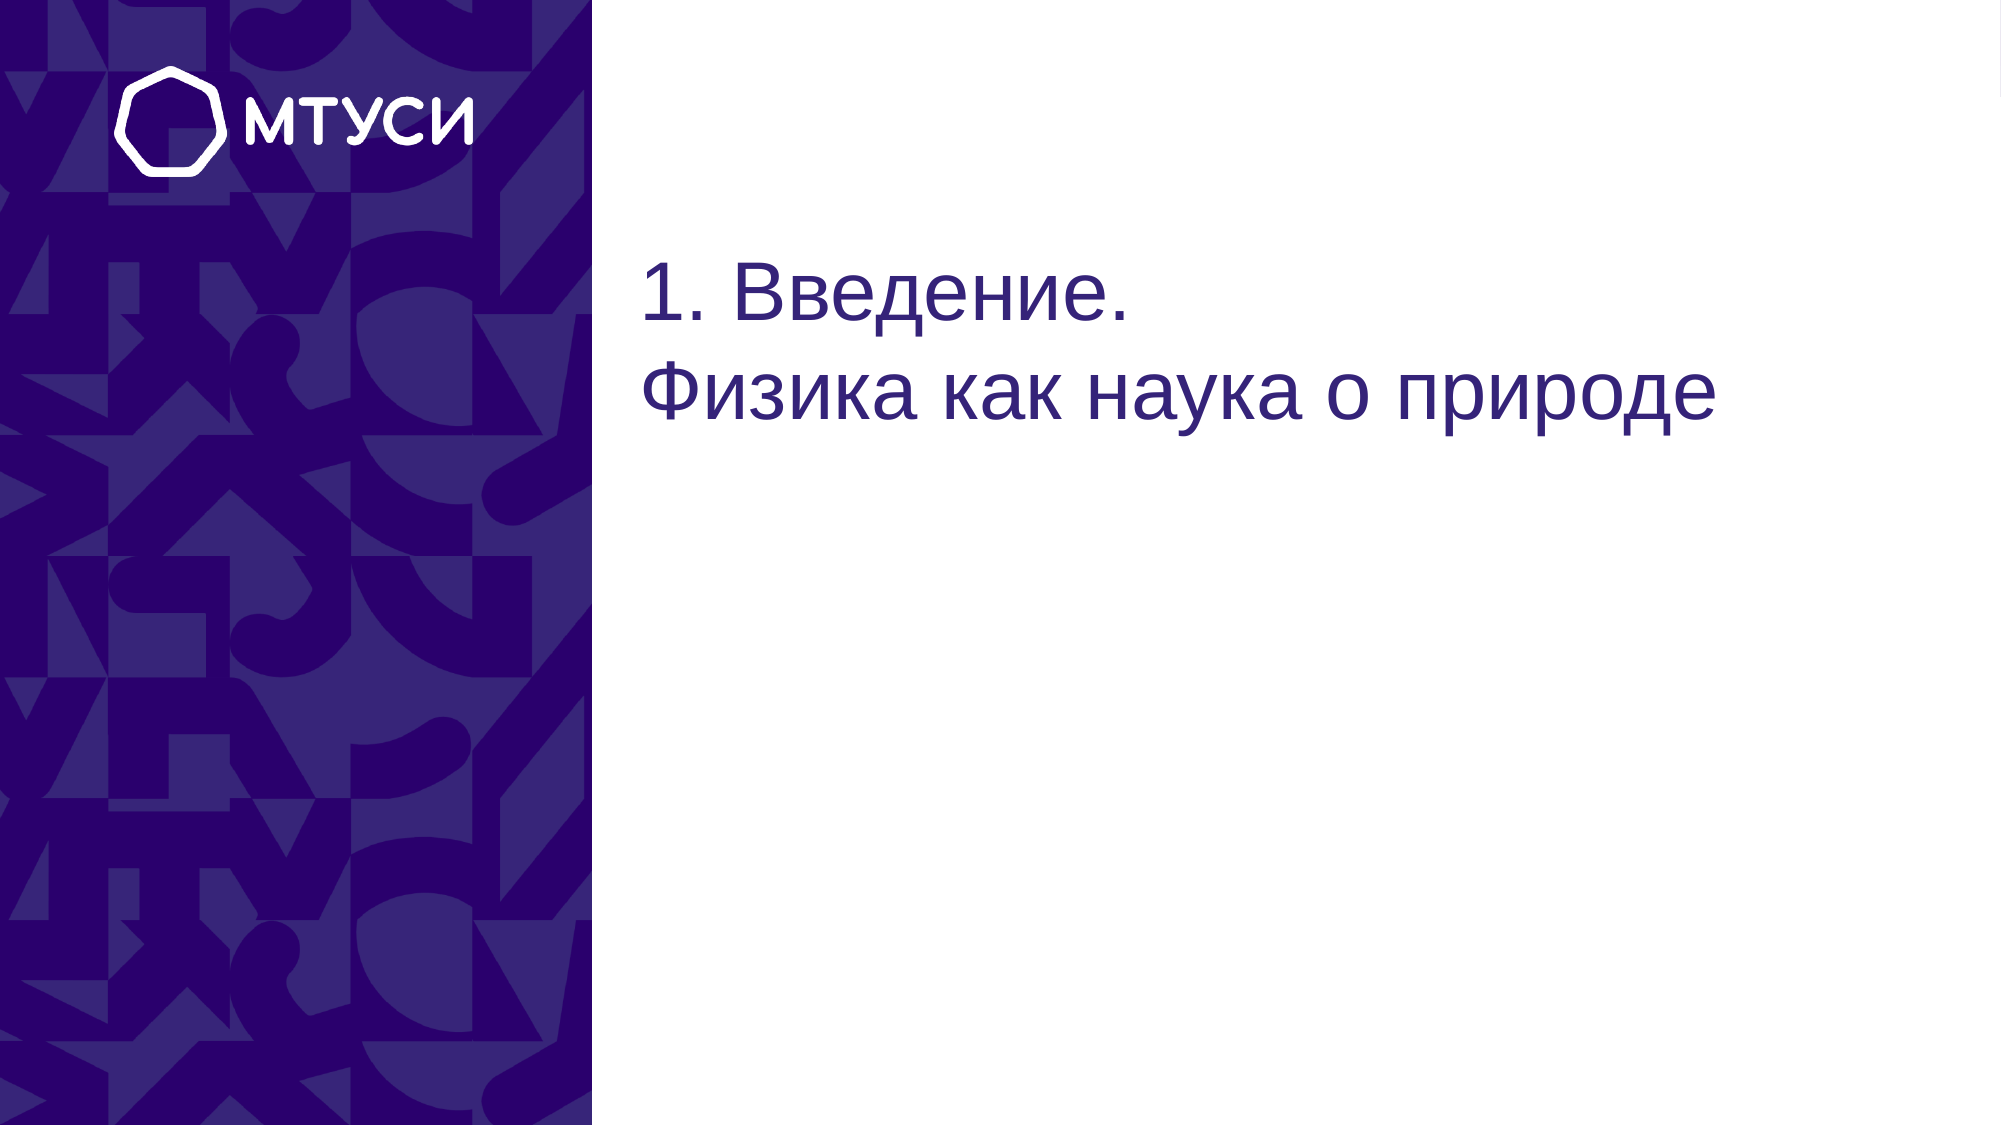

# 1. Введение. Физика как наука о природе